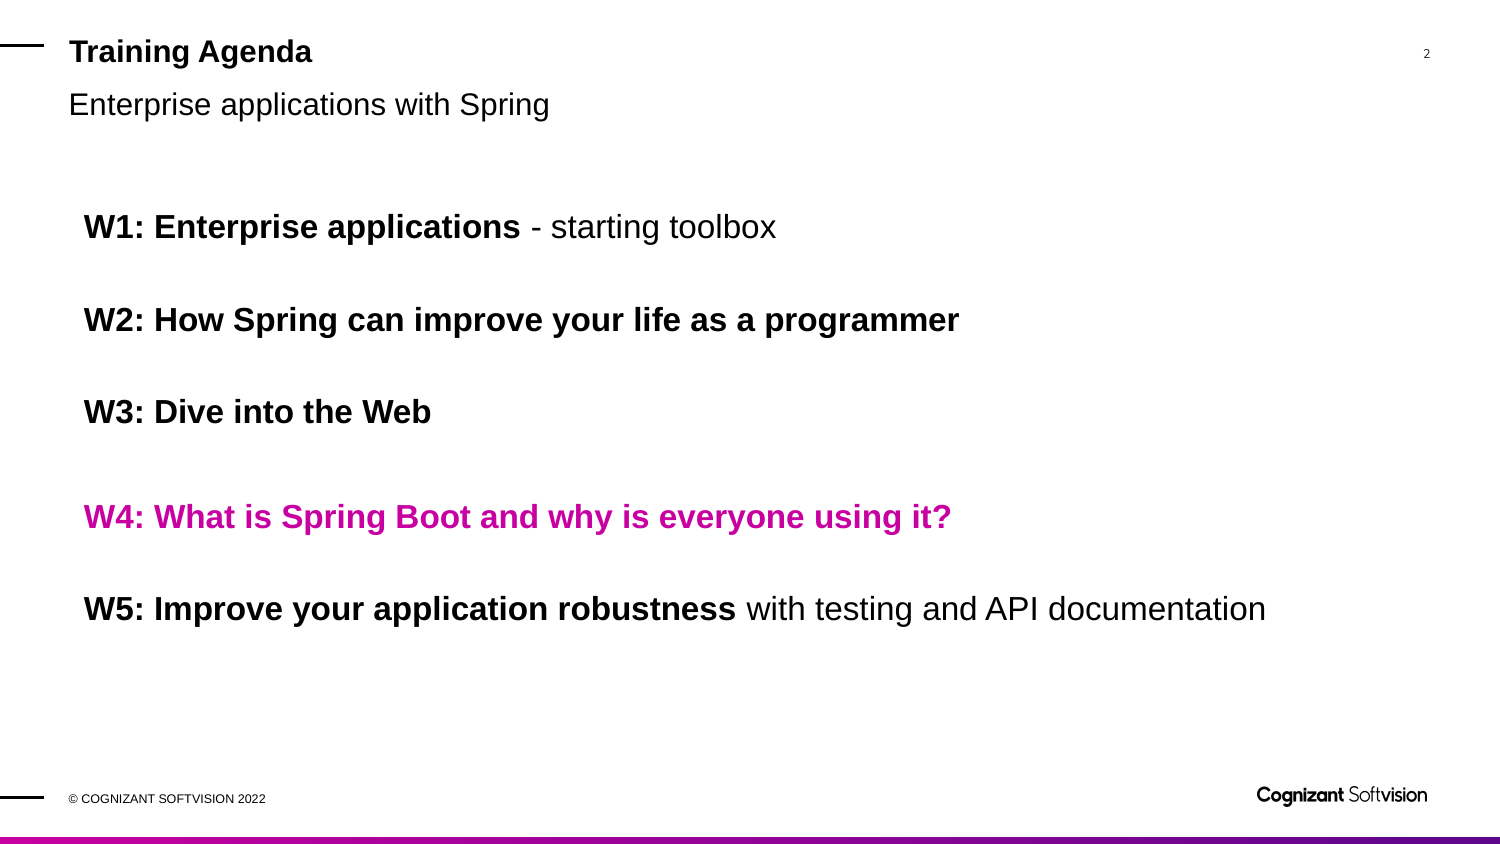

# Training Agenda
Enterprise applications with Spring

W1: Enterprise applications - starting toolbox
W2: How Spring can improve your life as a programmer
W3: Dive into the Web

W4: What is Spring Boot and why is everyone using it?
W5: Improve your application robustness with testing and API documentation